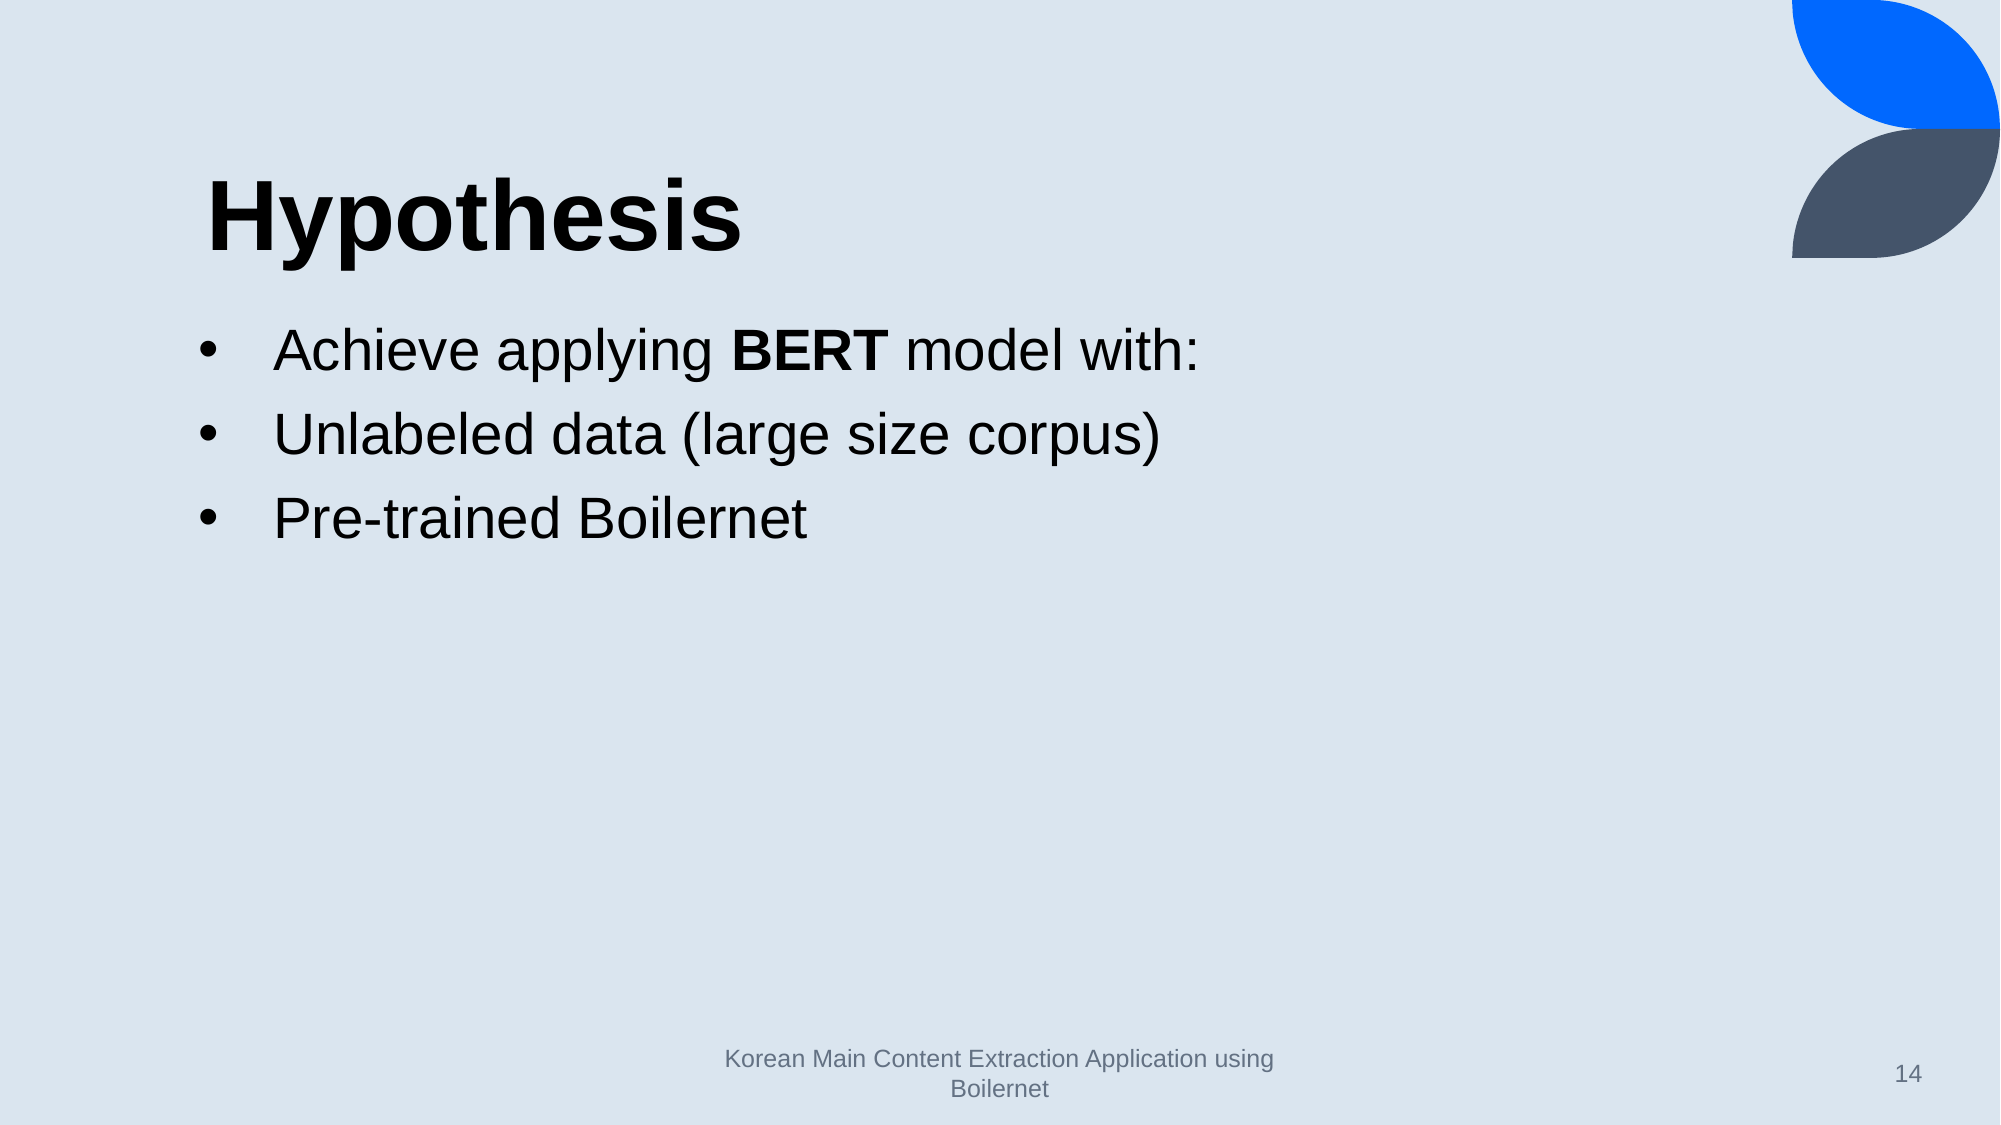

# Hypothesis
Achieve applying BERT model with:
Unlabeled data (large size corpus)
Pre-trained Boilernet

Korean Main Content Extraction Application using Boilernet
14